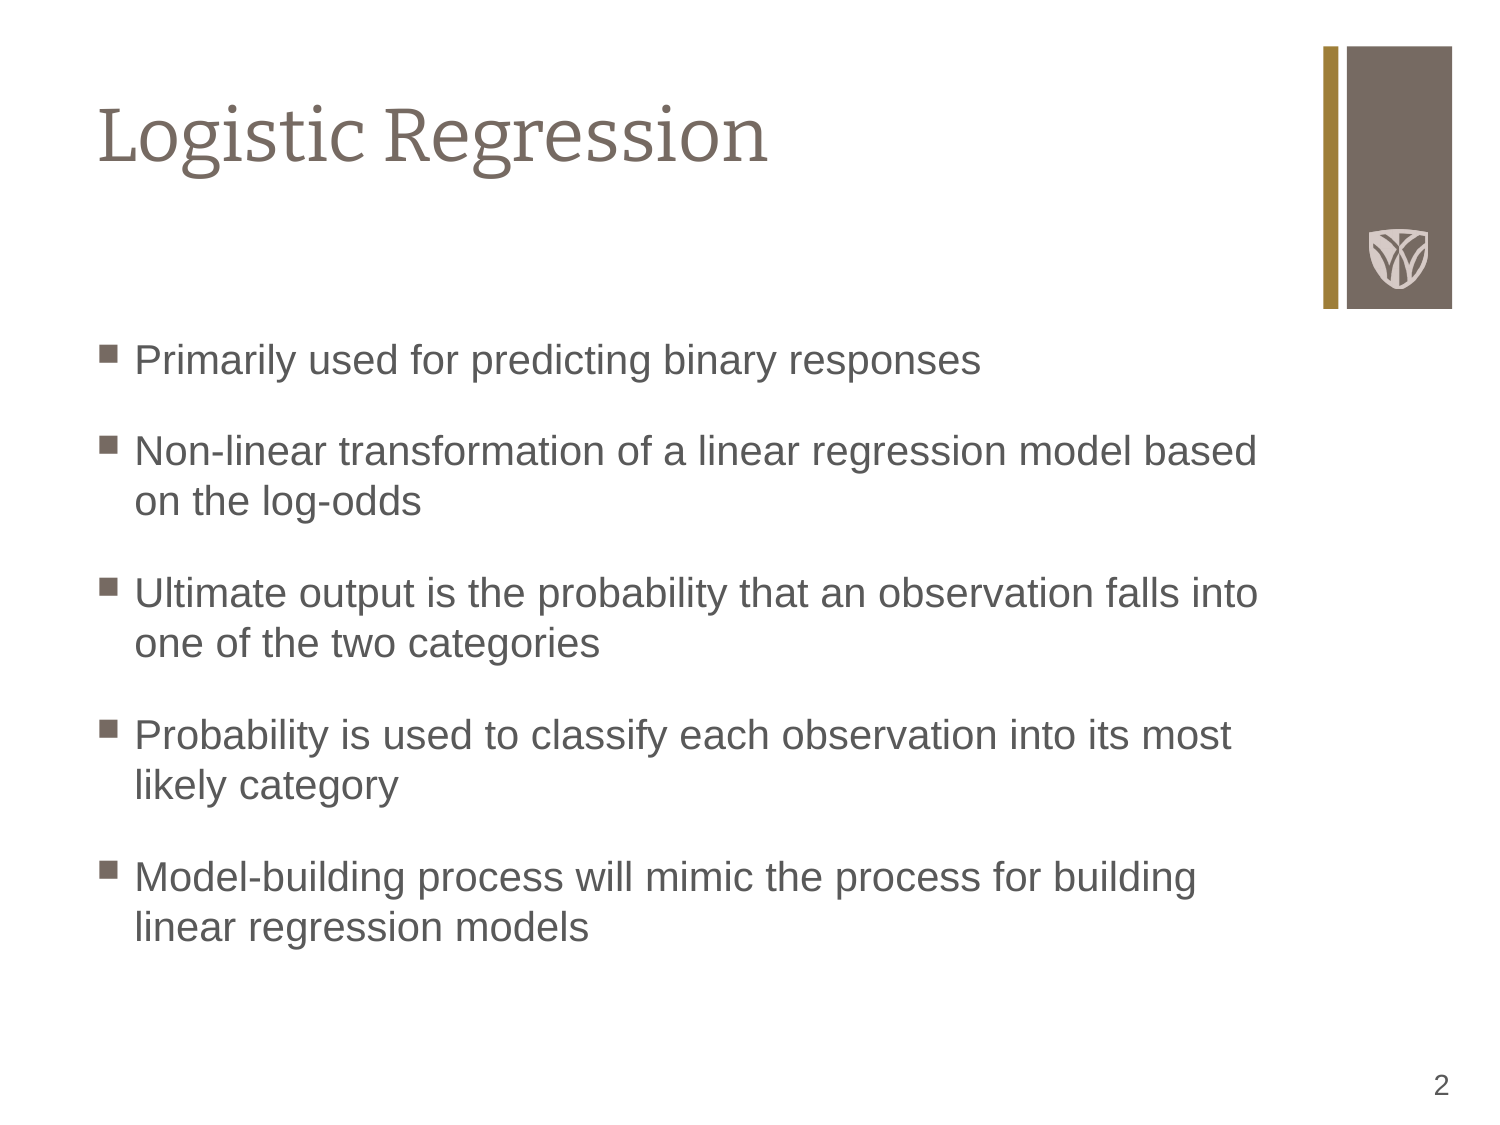

# Logistic Regression
Primarily used for predicting binary responses
Non-linear transformation of a linear regression model based on the log-odds
Ultimate output is the probability that an observation falls into one of the two categories
Probability is used to classify each observation into its most likely category
Model-building process will mimic the process for building linear regression models

2